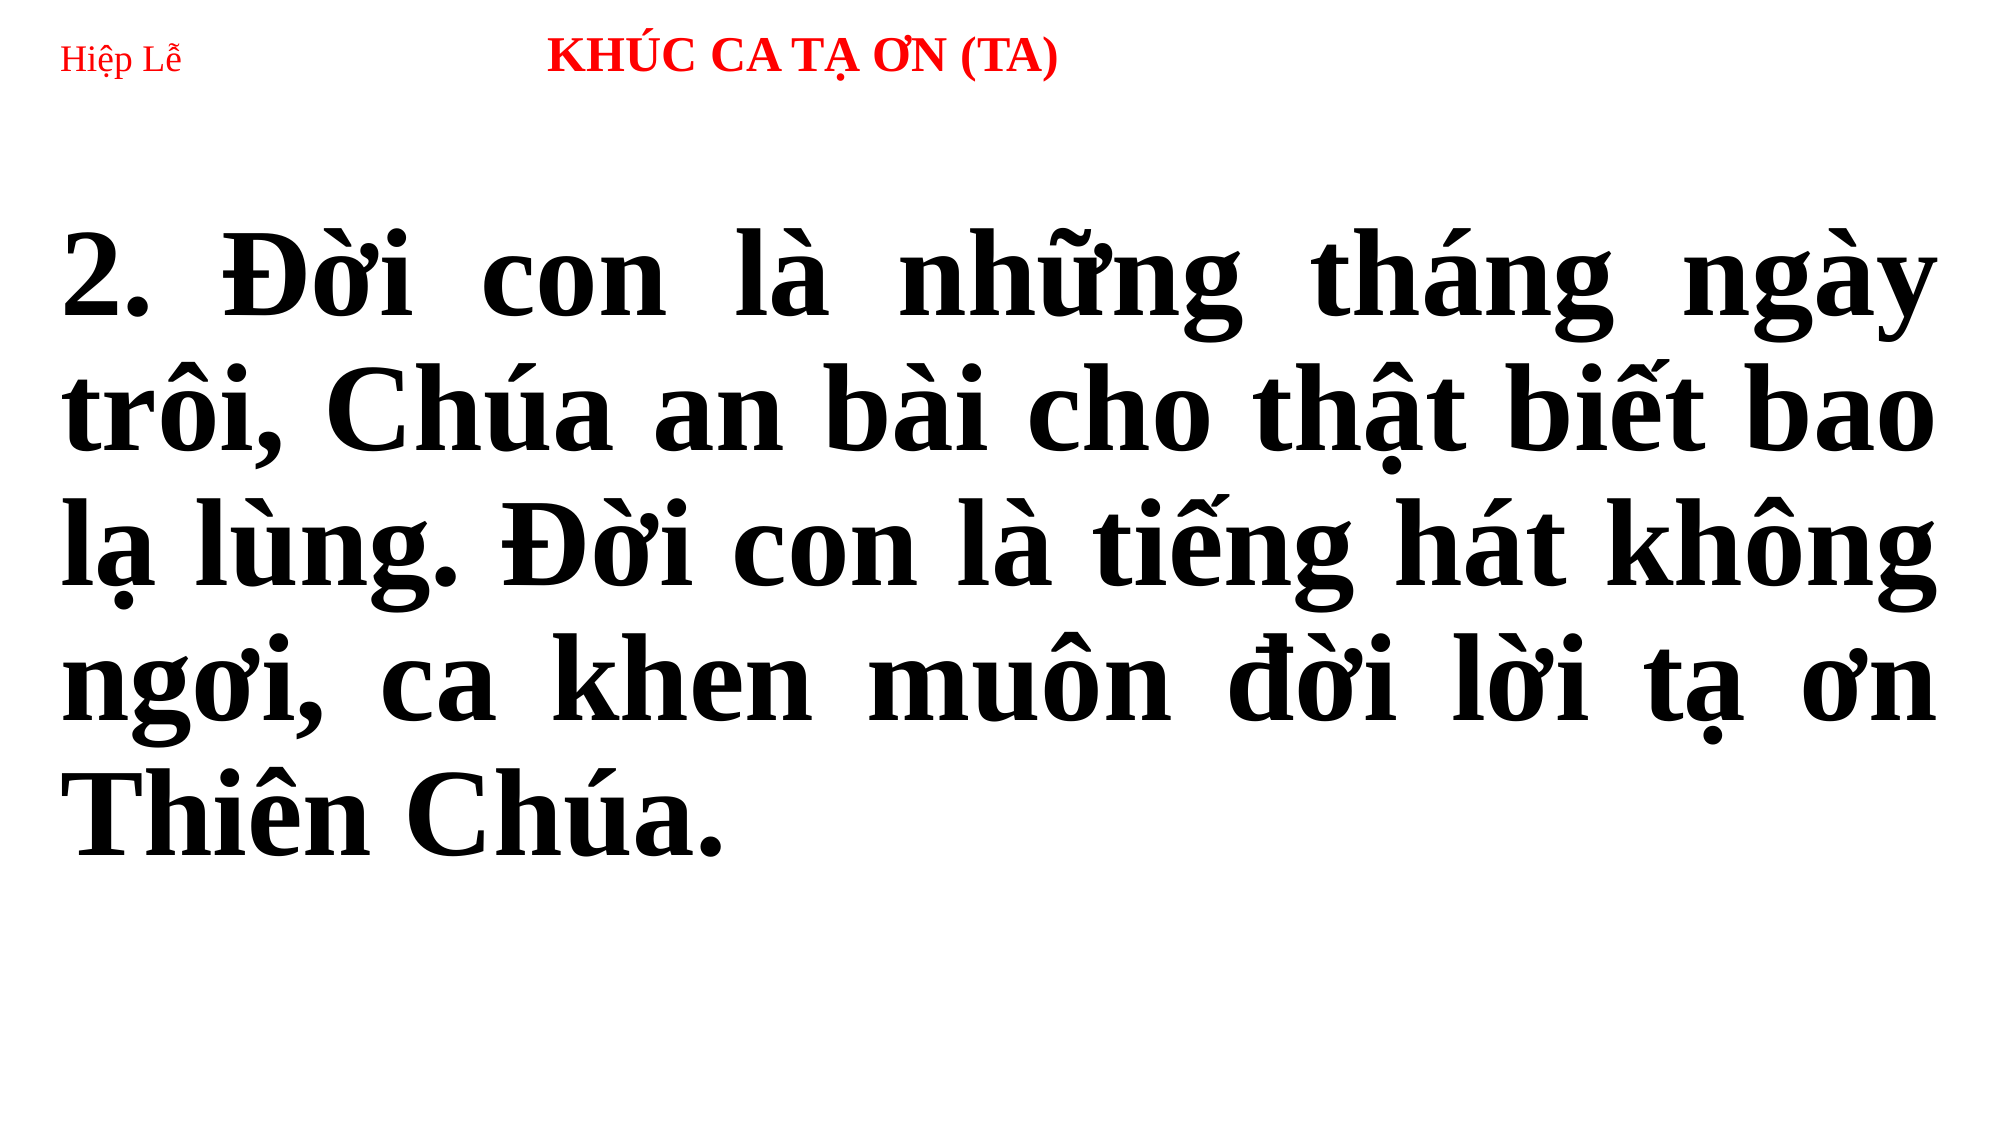

# Hiệp Lễ                    	    KHÚC CA TẠ ƠN (TA)
2. Đời con là những tháng ngày trôi, Chúa an bài cho thật biết bao lạ lùng. Đời con là tiếng hát không ngơi, ca khen muôn đời lời tạ ơn Thiên Chúa.